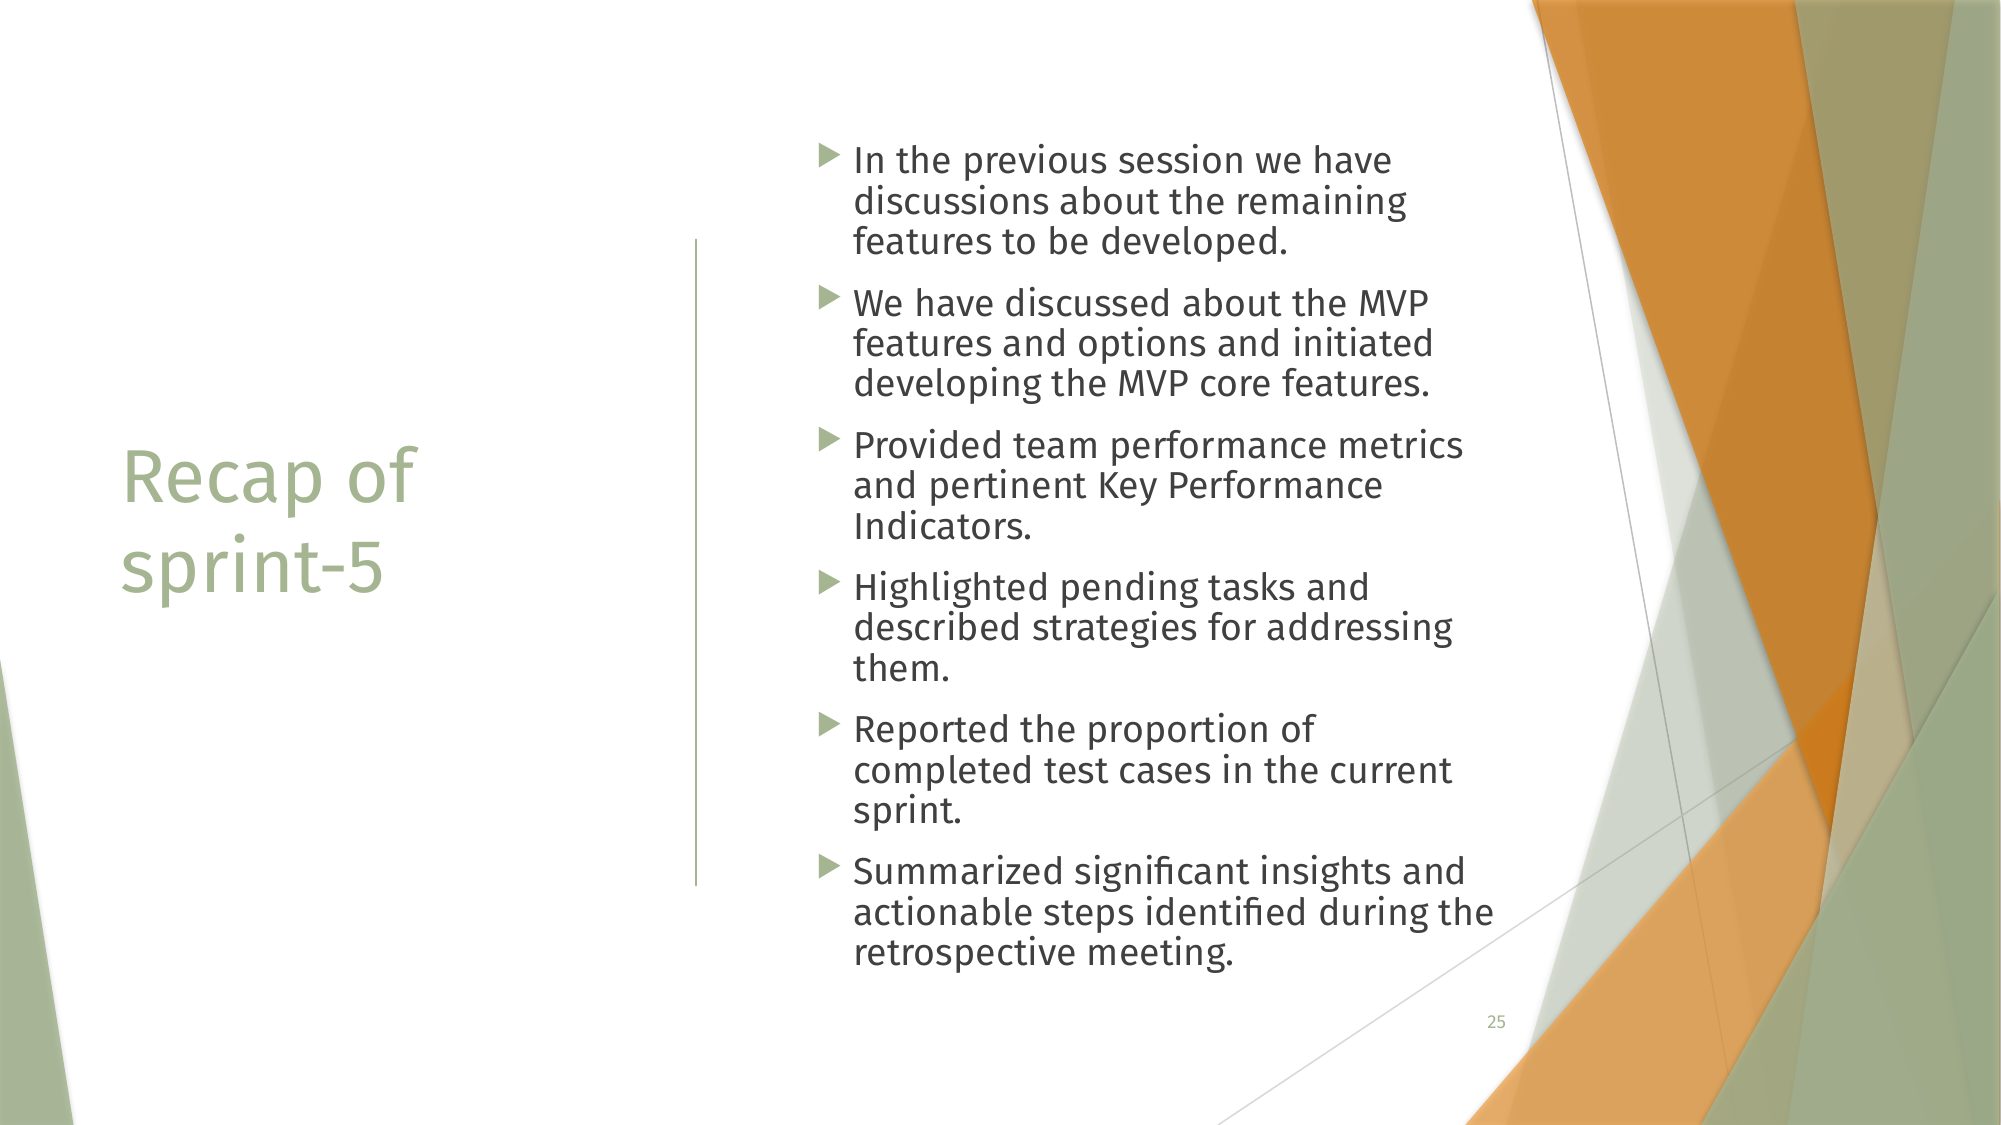

# Recap of sprint-5
In the previous session we have discussions about the remaining features to be developed.
We have discussed about the MVP features and options and initiated developing the MVP core features.
Provided team performance metrics and pertinent Key Performance Indicators.
Highlighted pending tasks and described strategies for addressing them.
Reported the proportion of completed test cases in the current sprint.
Summarized significant insights and actionable steps identified during the retrospective meeting.

25